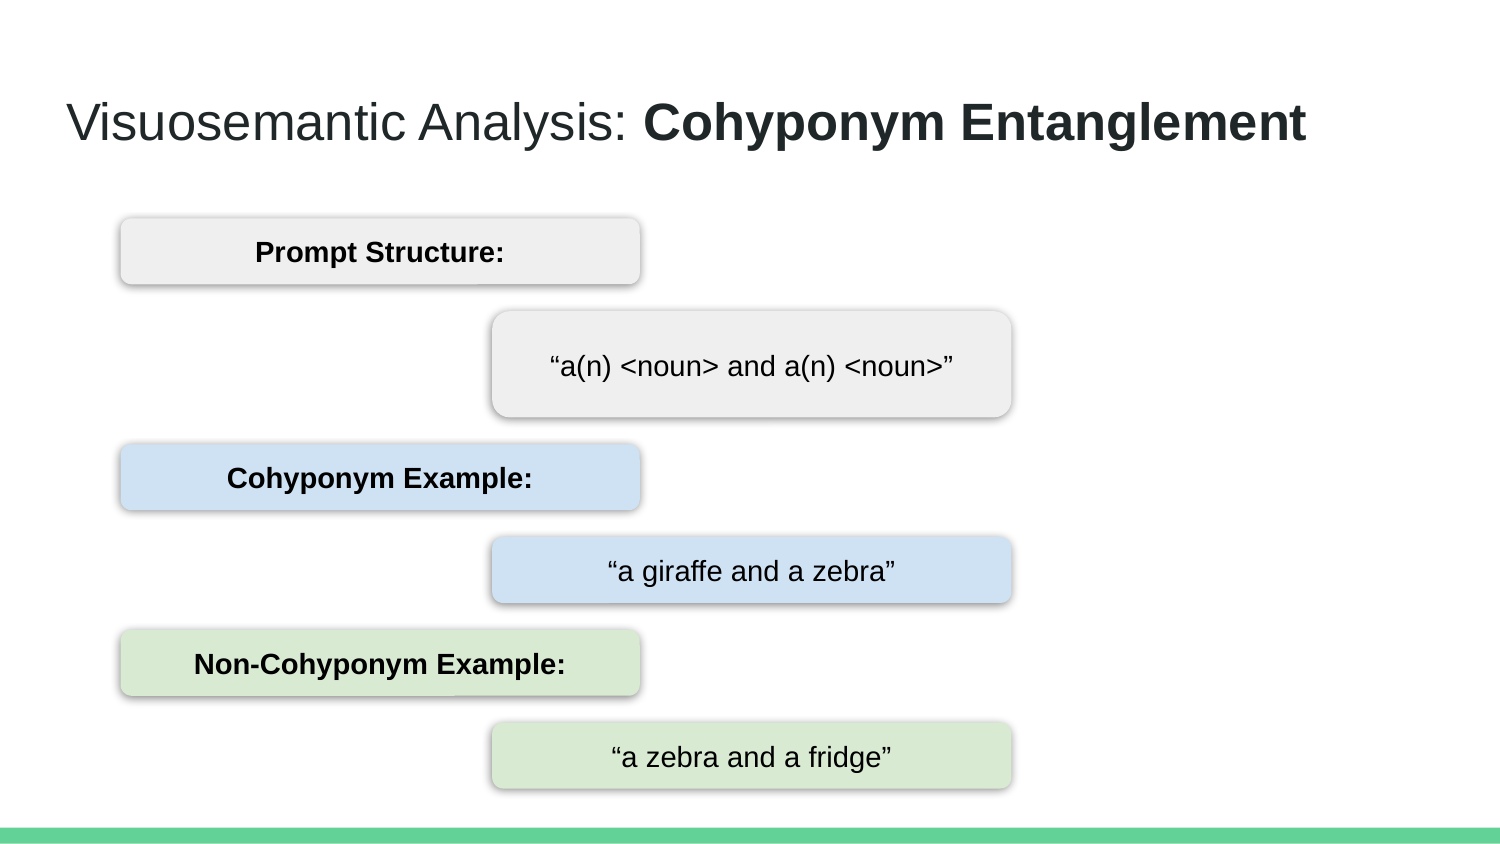

# Visuosemantic Analysis: Cohyponym Entanglement
Prompt Structure:
“a(n) <noun> and a(n) <noun>”
Cohyponym Example:
“a giraffe and a zebra”
Non-Cohyponym Example:
“a zebra and a fridge”